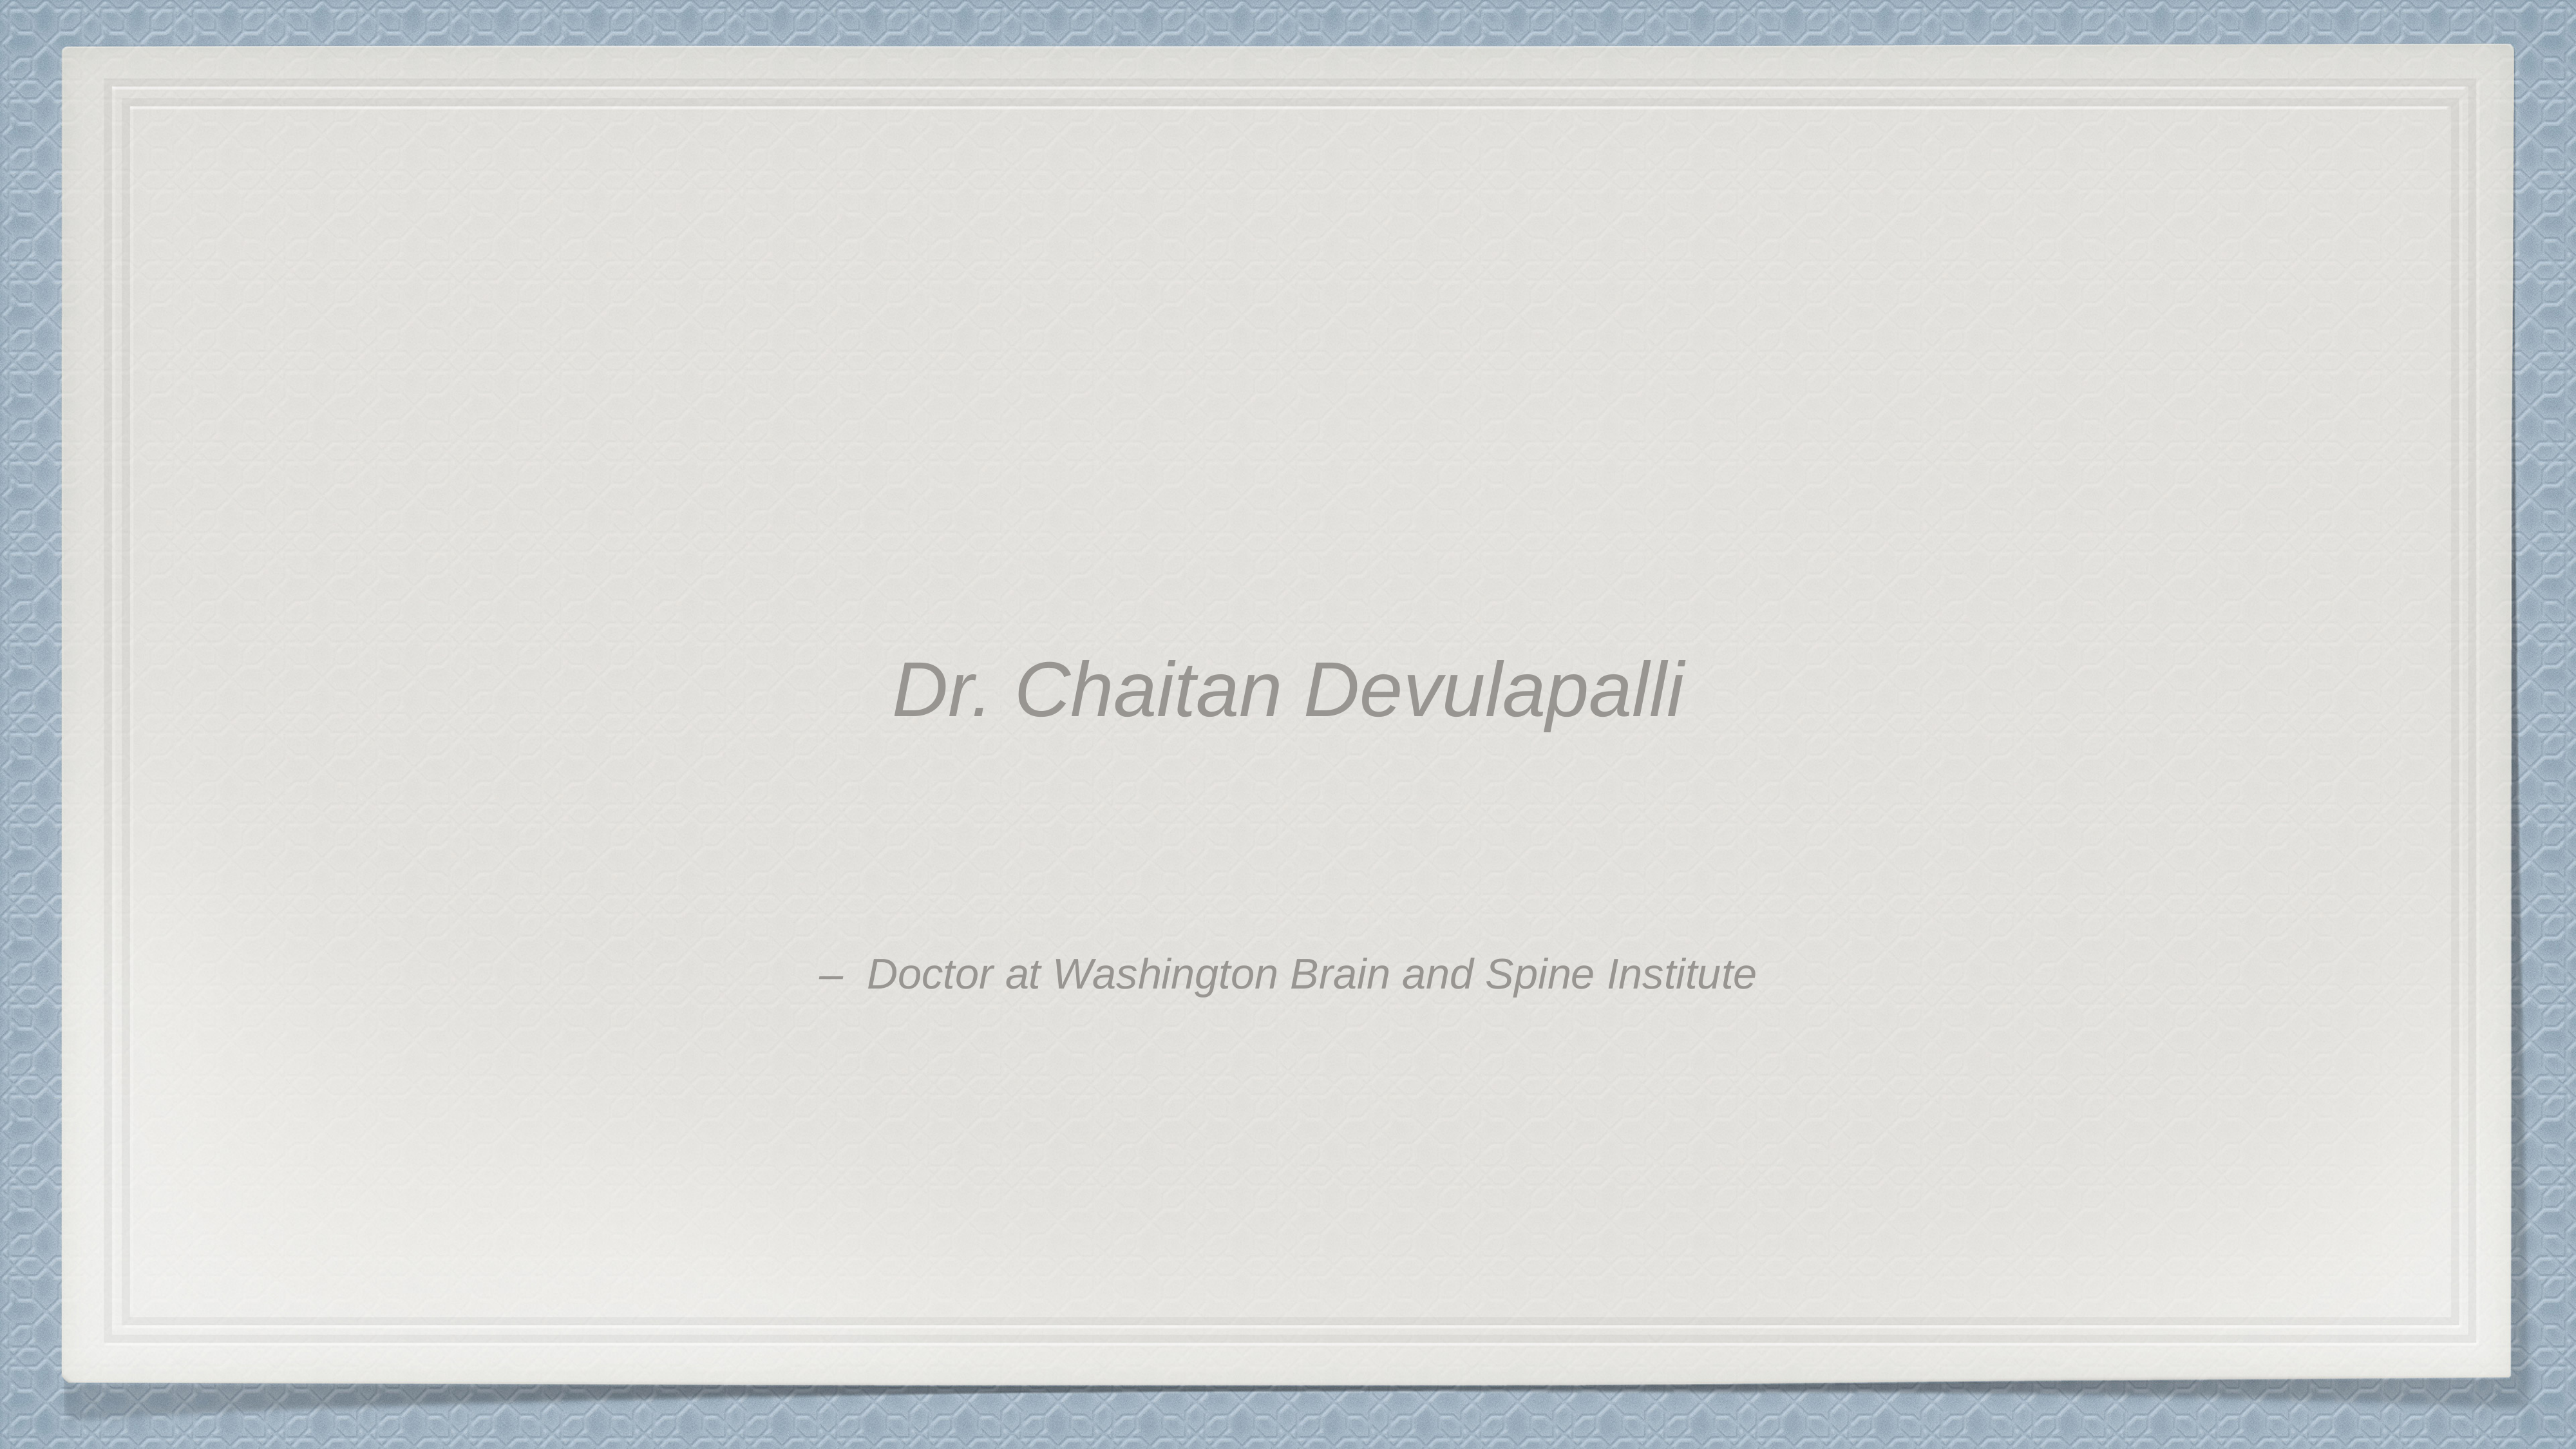

Dr. Chaitan Devulapalli
–  Doctor at Washington Brain and Spine Institute